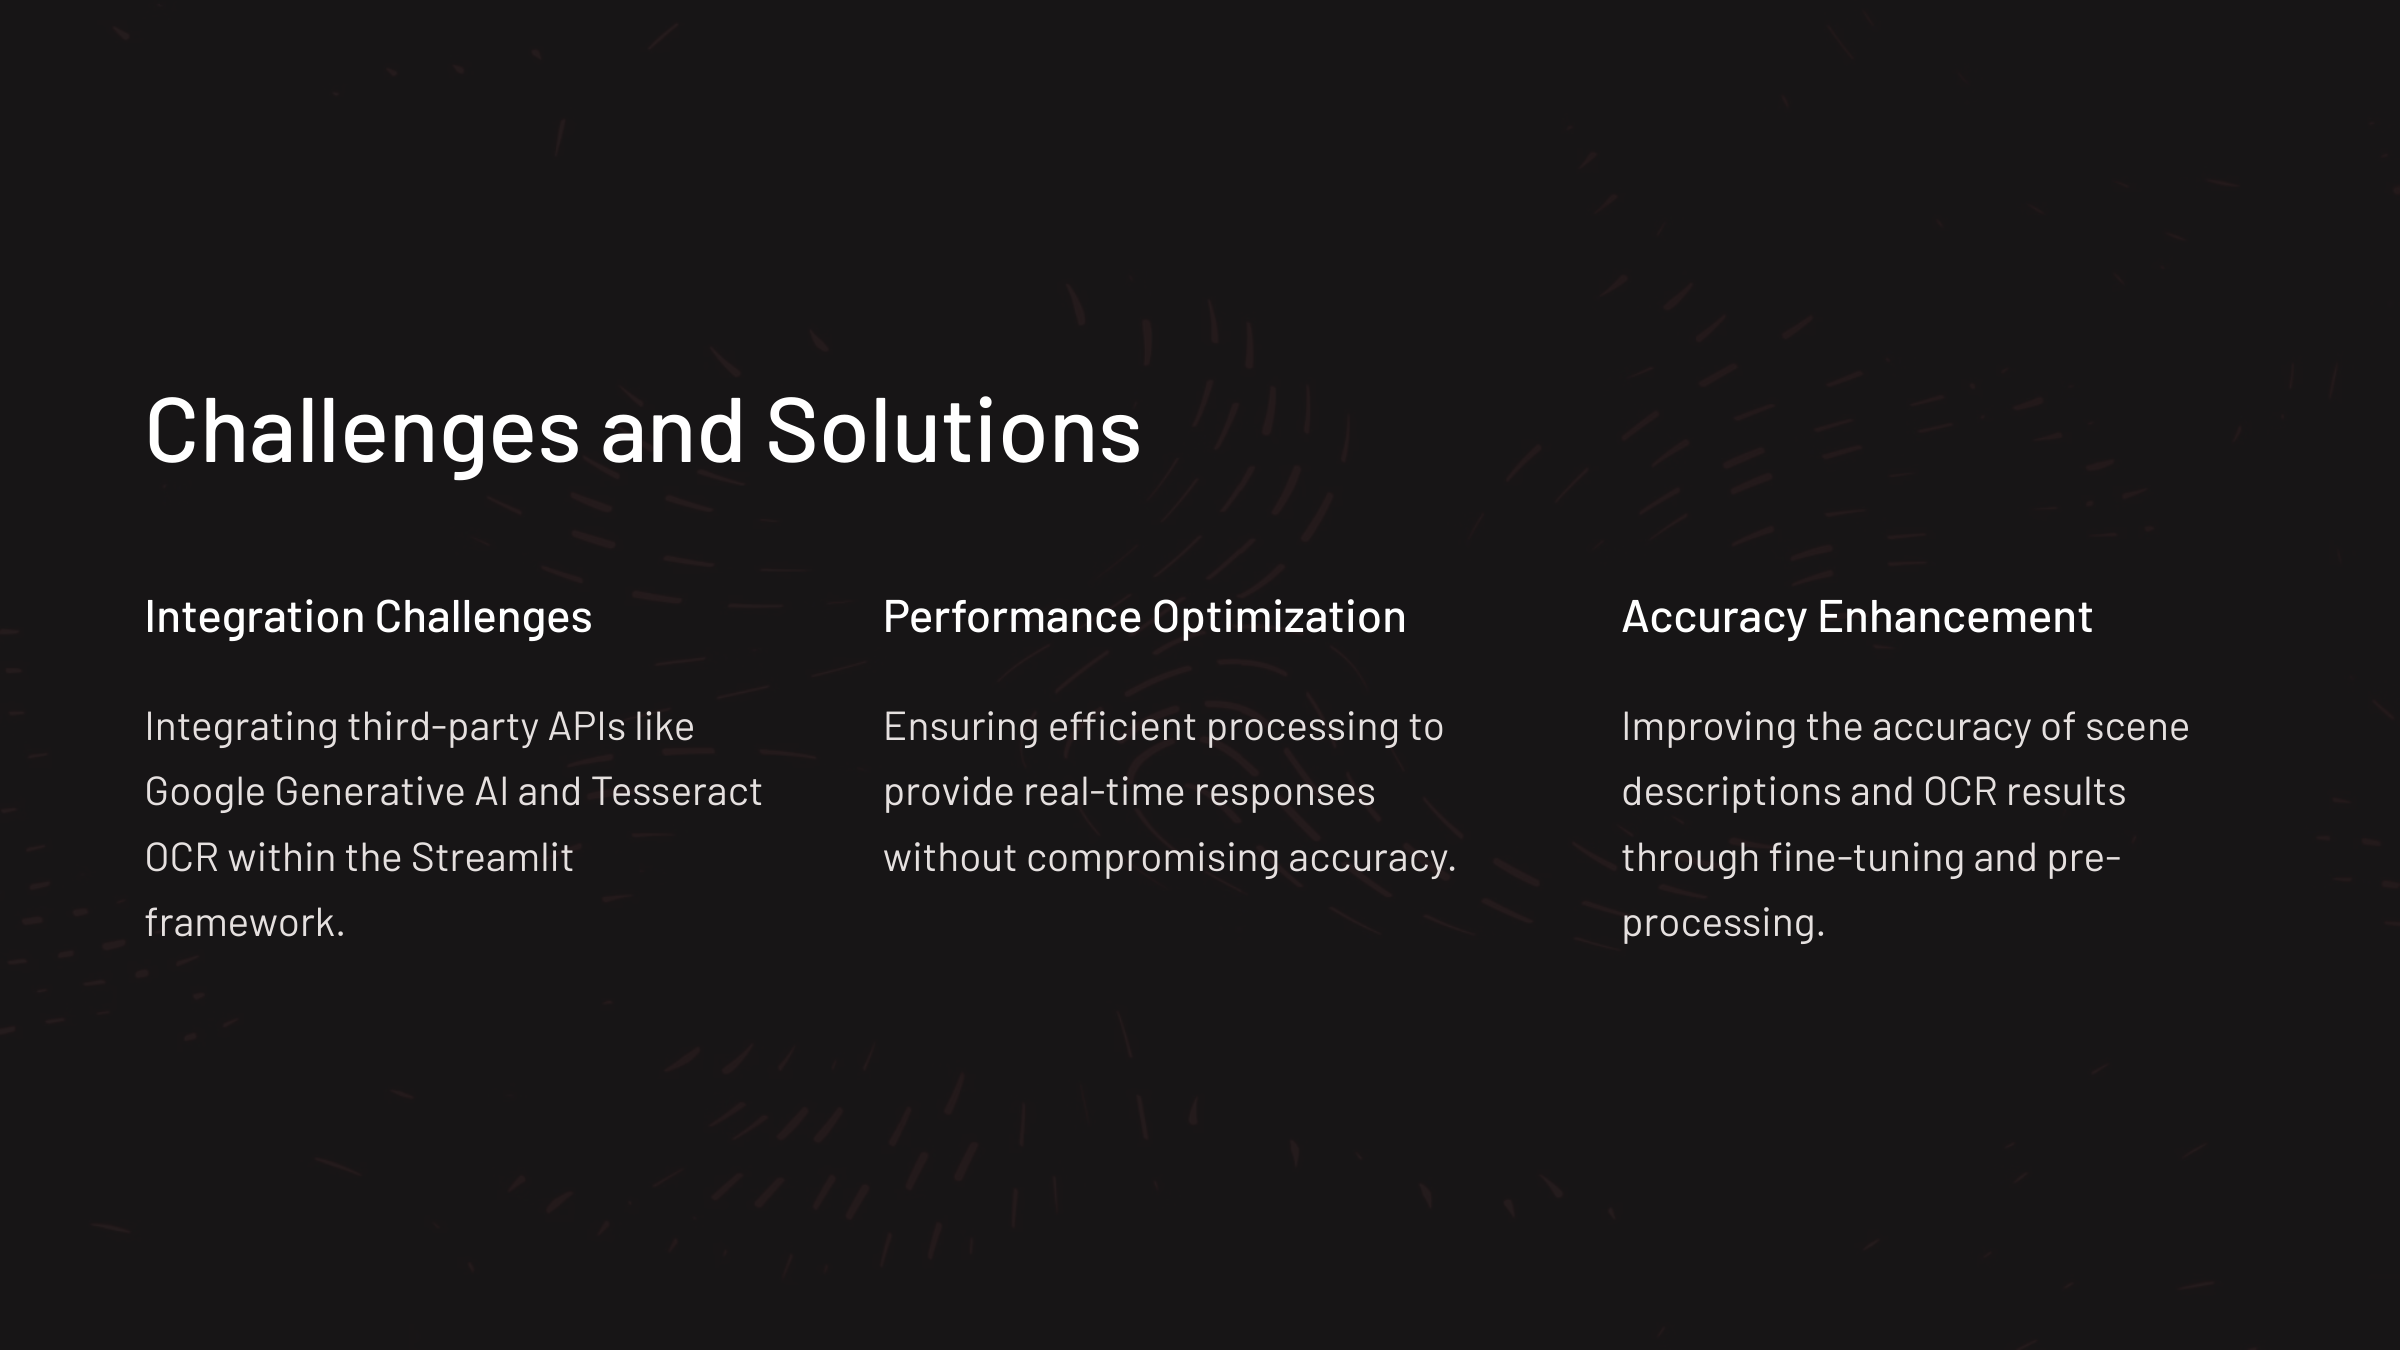

Challenges and Solutions
Integration Challenges
Performance Optimization
Accuracy Enhancement
Integrating third-party APIs like Google Generative AI and Tesseract OCR within the Streamlit framework.
Ensuring efficient processing to provide real-time responses without compromising accuracy.
Improving the accuracy of scene descriptions and OCR results through fine-tuning and pre-processing.